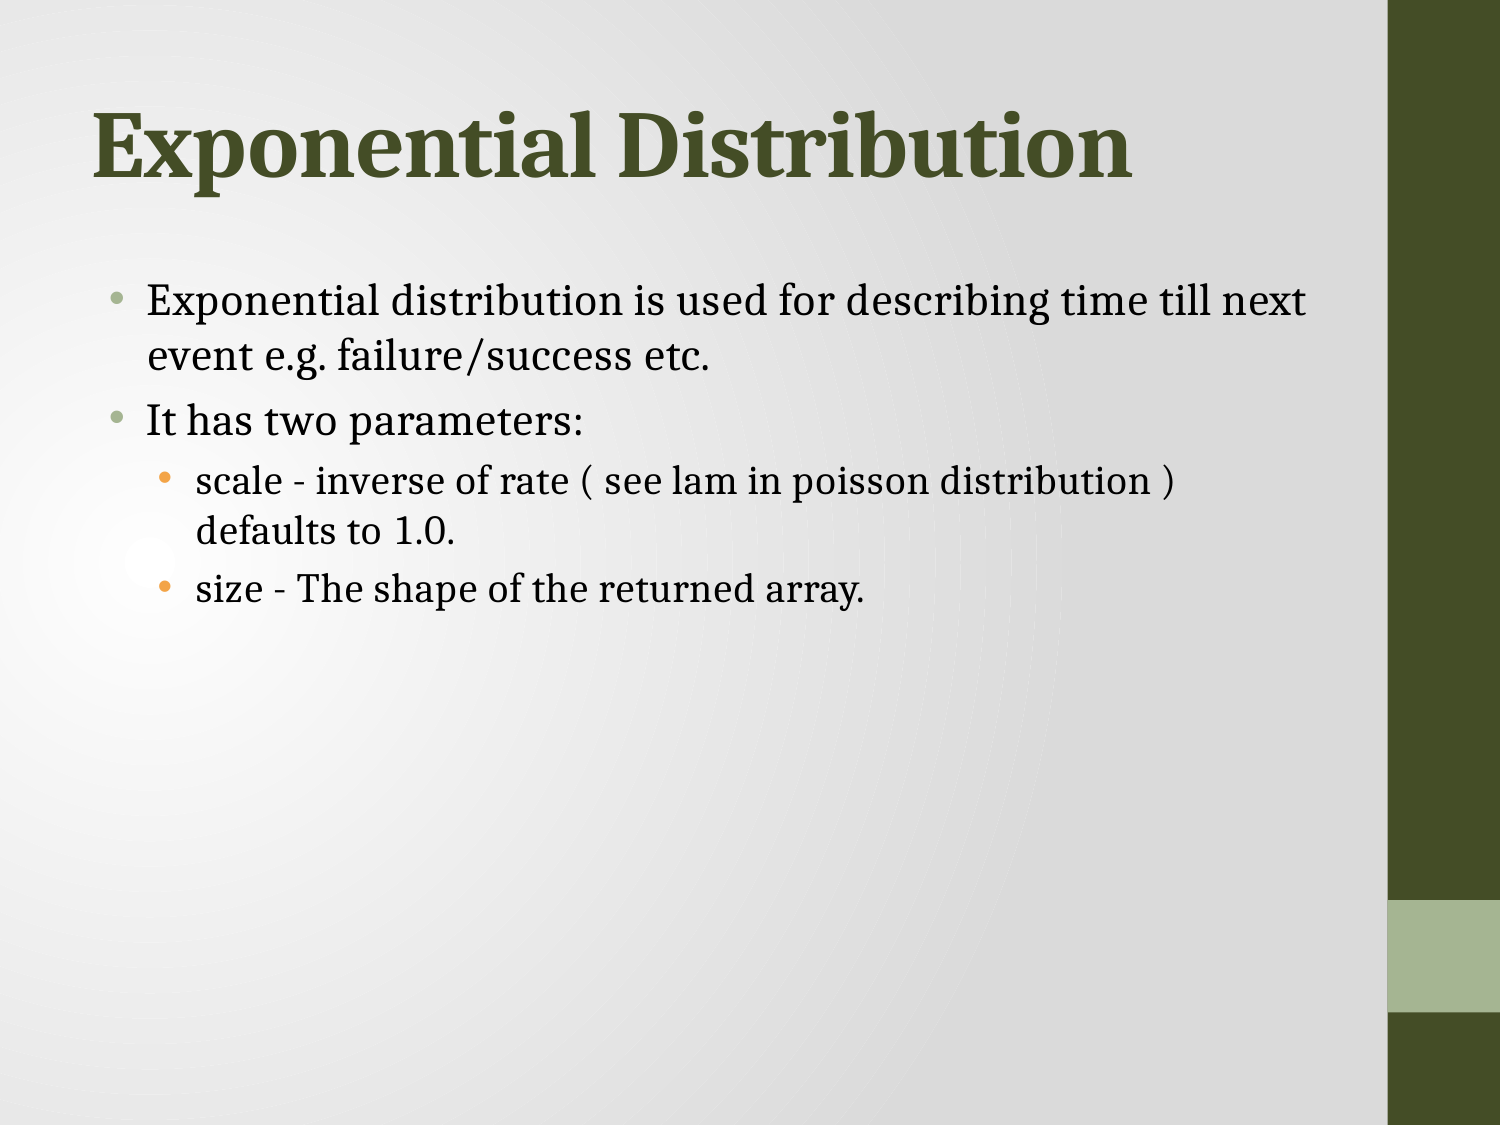

# Exponential Distribution
Exponential distribution is used for describing time till next event e.g. failure/success etc.
It has two parameters:
scale - inverse of rate ( see lam in poisson distribution ) defaults to 1.0.
size - The shape of the returned array.